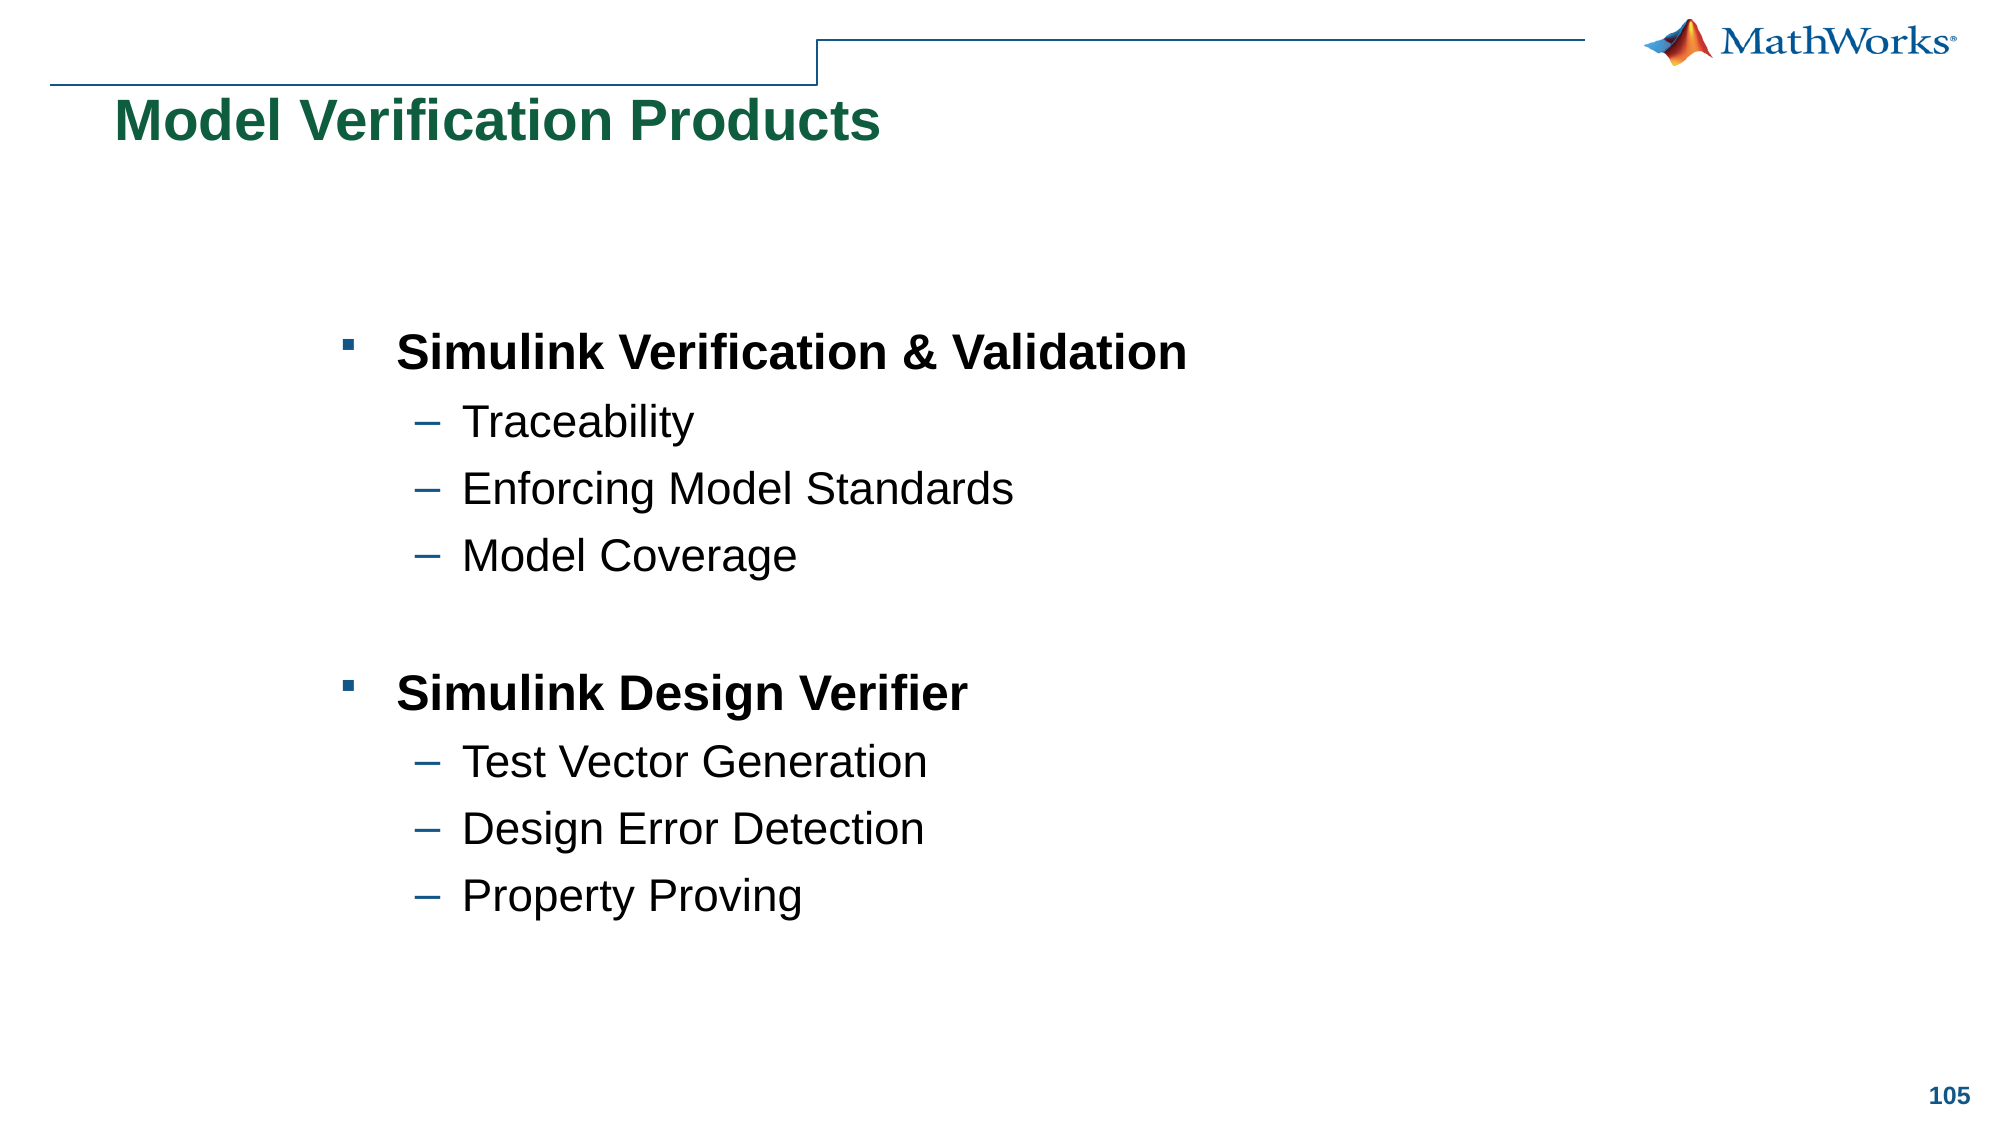

# Model Verification Products
Simulink Verification & Validation
Traceability
Enforcing Model Standards
Model Coverage

Simulink Design Verifier
Test Vector Generation
Design Error Detection
Property Proving